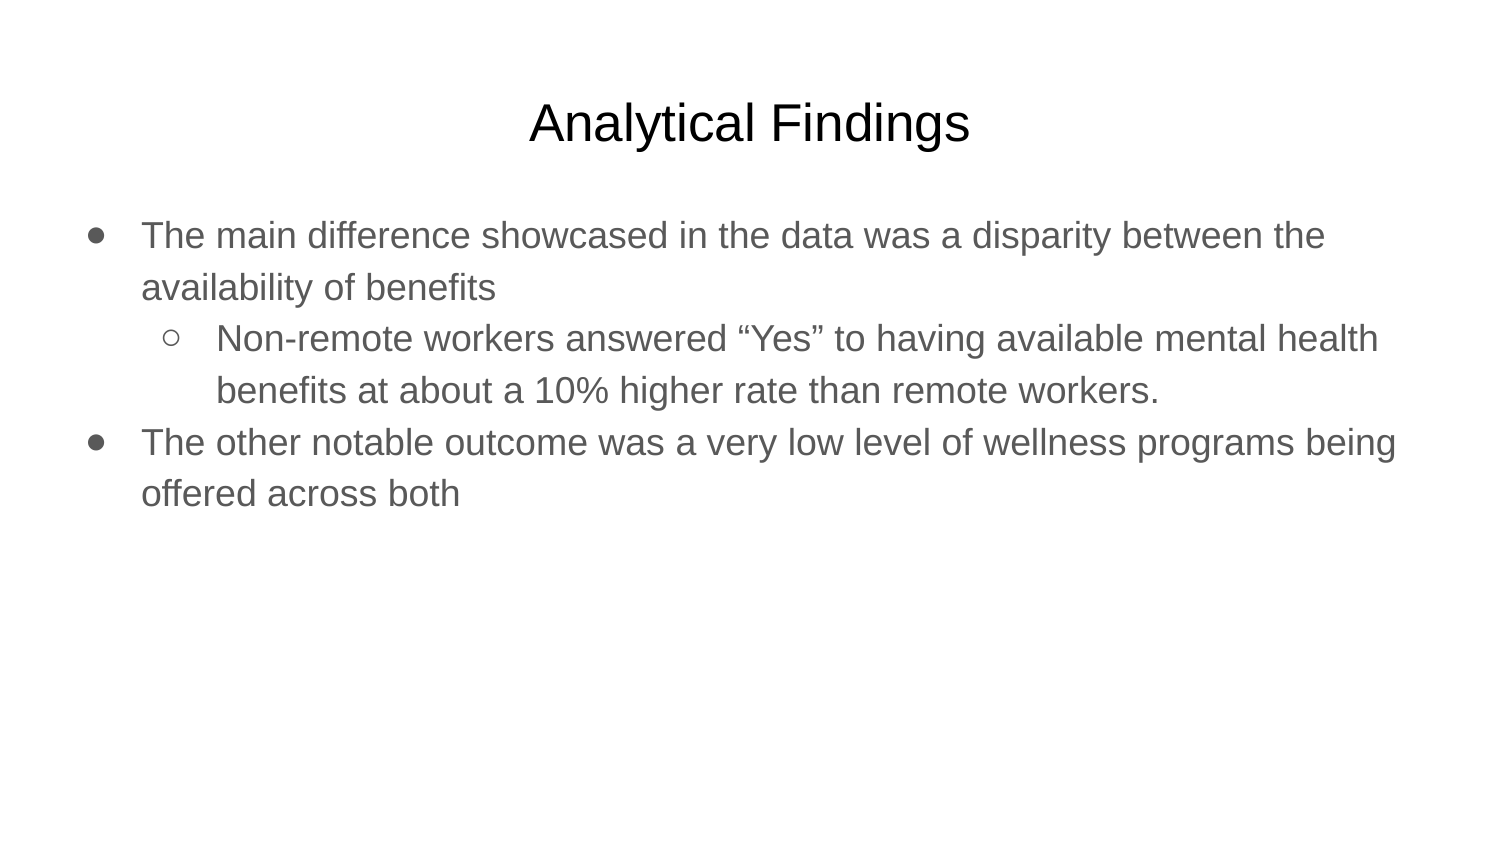

# Analytical Findings
The main difference showcased in the data was a disparity between the availability of benefits
Non-remote workers answered “Yes” to having available mental health benefits at about a 10% higher rate than remote workers.
The other notable outcome was a very low level of wellness programs being offered across both